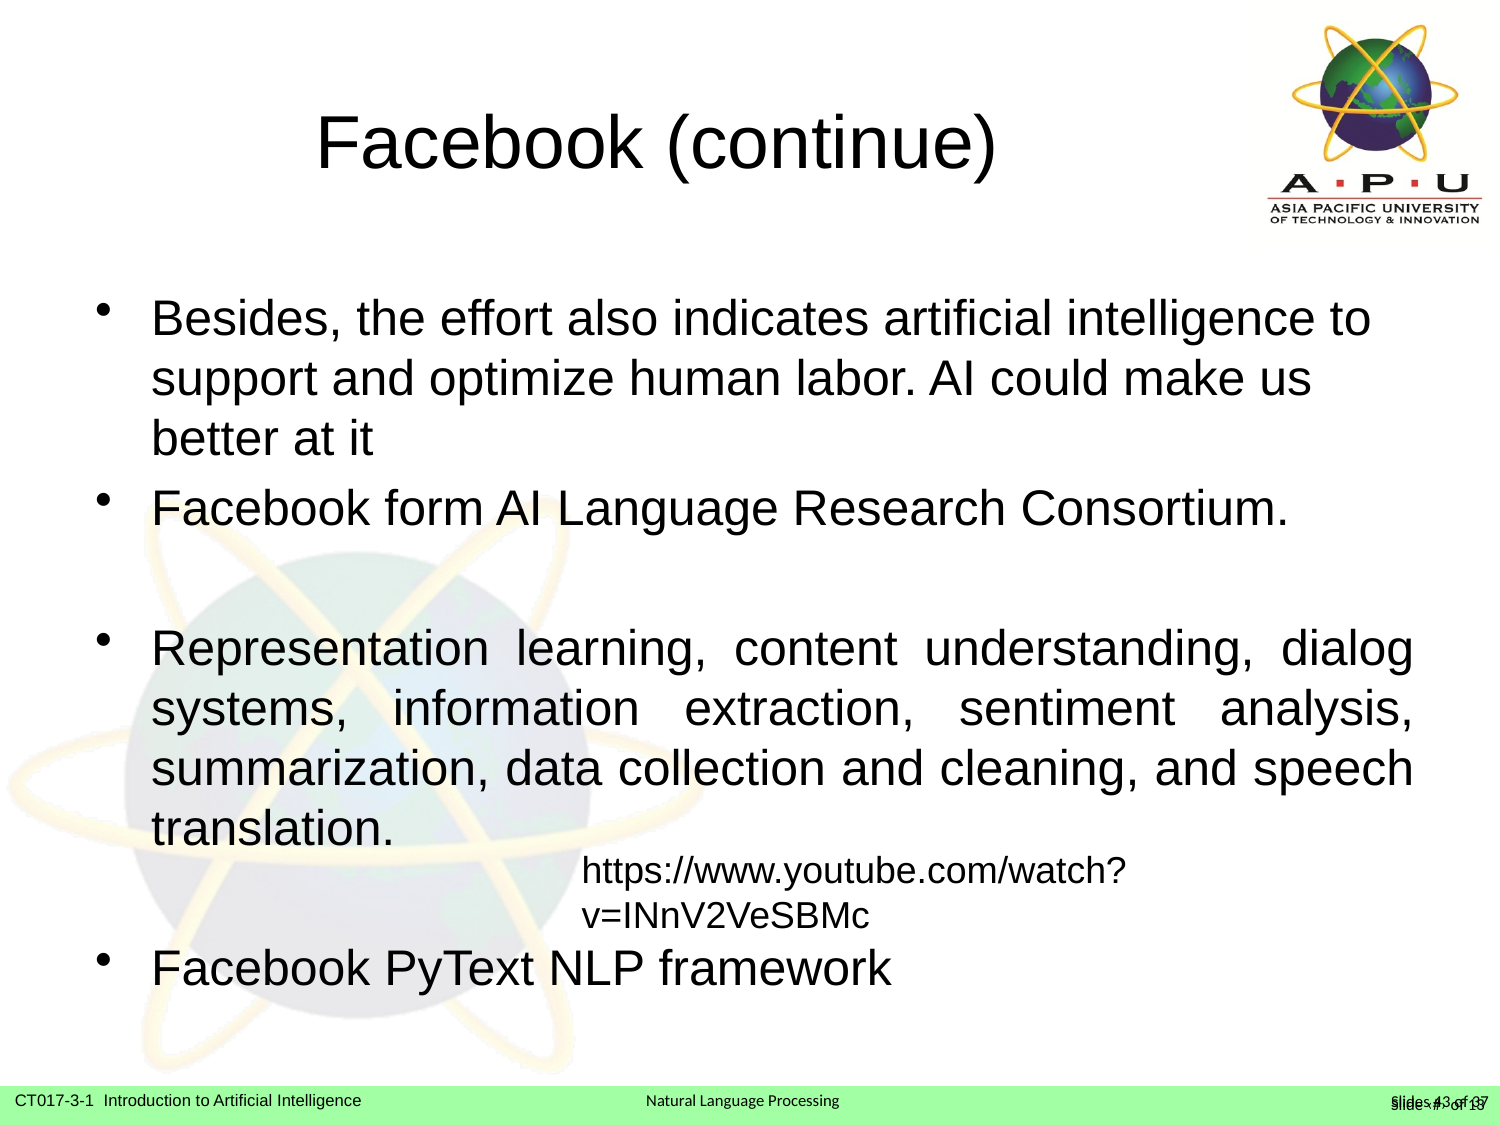

# Facebook (continue)
Besides, the effort also indicates artificial intelligence to support and optimize human labor. AI could make us better at it
Facebook form AI Language Research Consortium.

Representation learning, content understanding, dialog systems, information extraction, sentiment analysis, summarization, data collection and cleaning, and speech translation.

Facebook PyText NLP framework

https://www.youtube.com/watch?v=INnV2VeSBMc
Slide ‹#› of 13